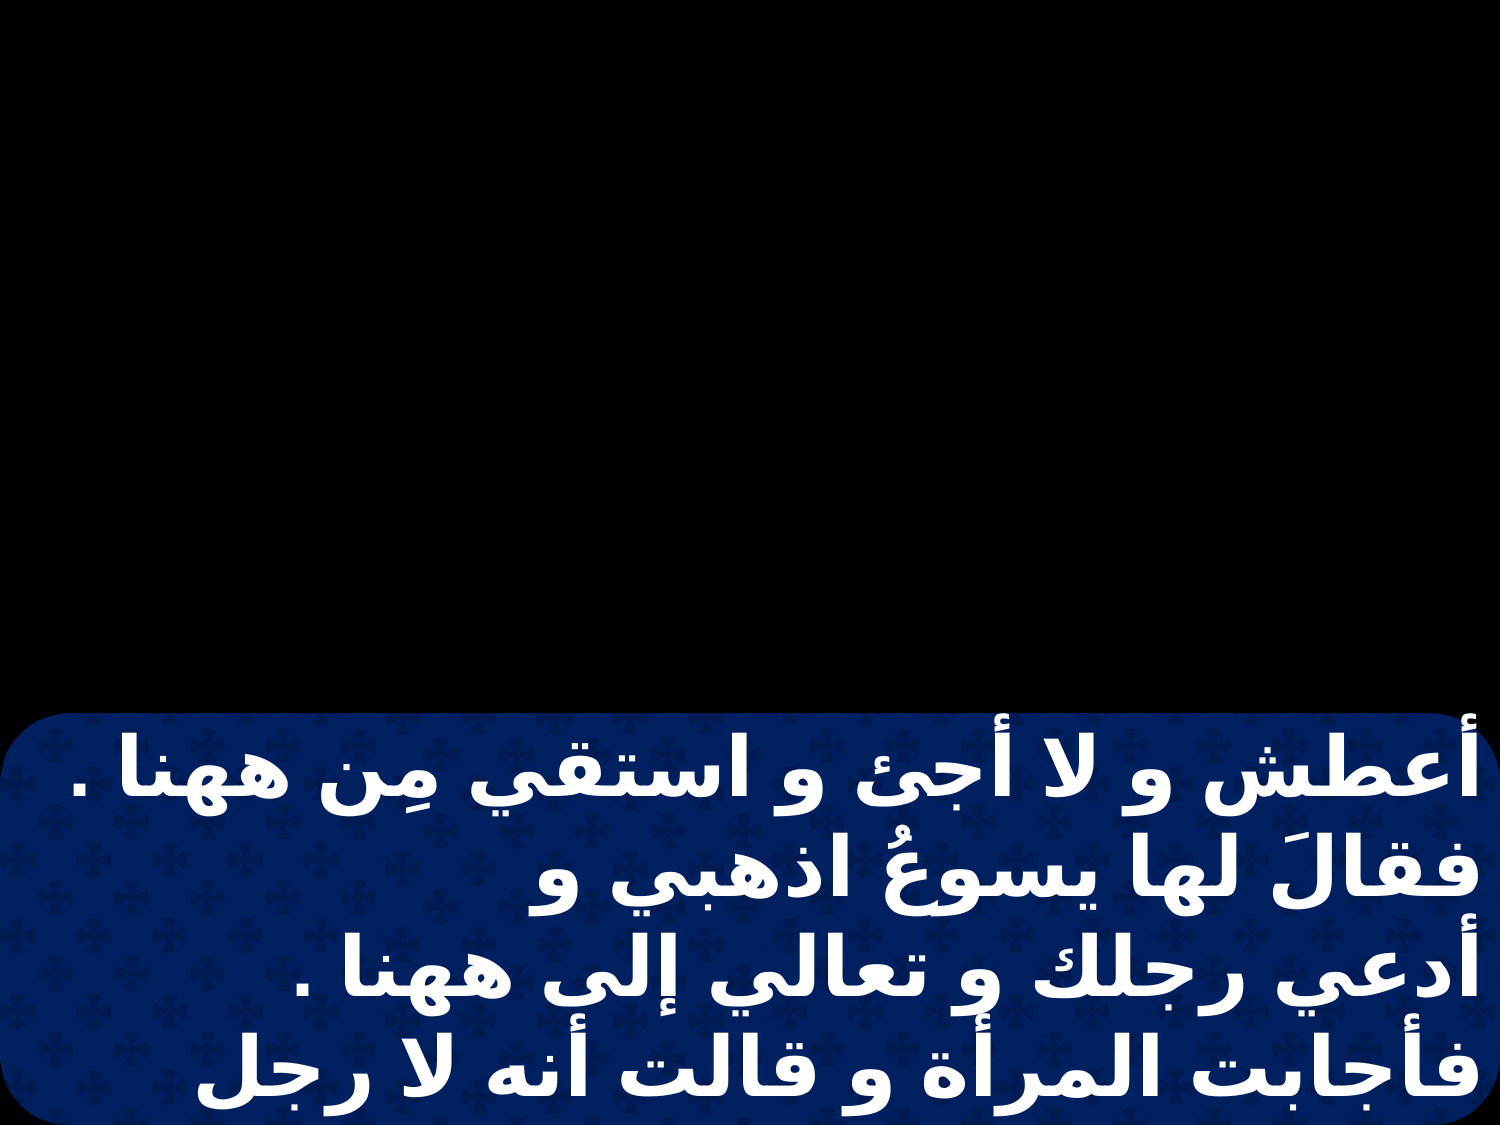

أعطش و لا أجئ و استقي مِن ههنا . فقالَ لها يسوعُ اذهبي و
أدعي رجلك و تعالي إلى ههنا . فأجابت المرأة و قالت أنه لا رجل لي . فقالَ